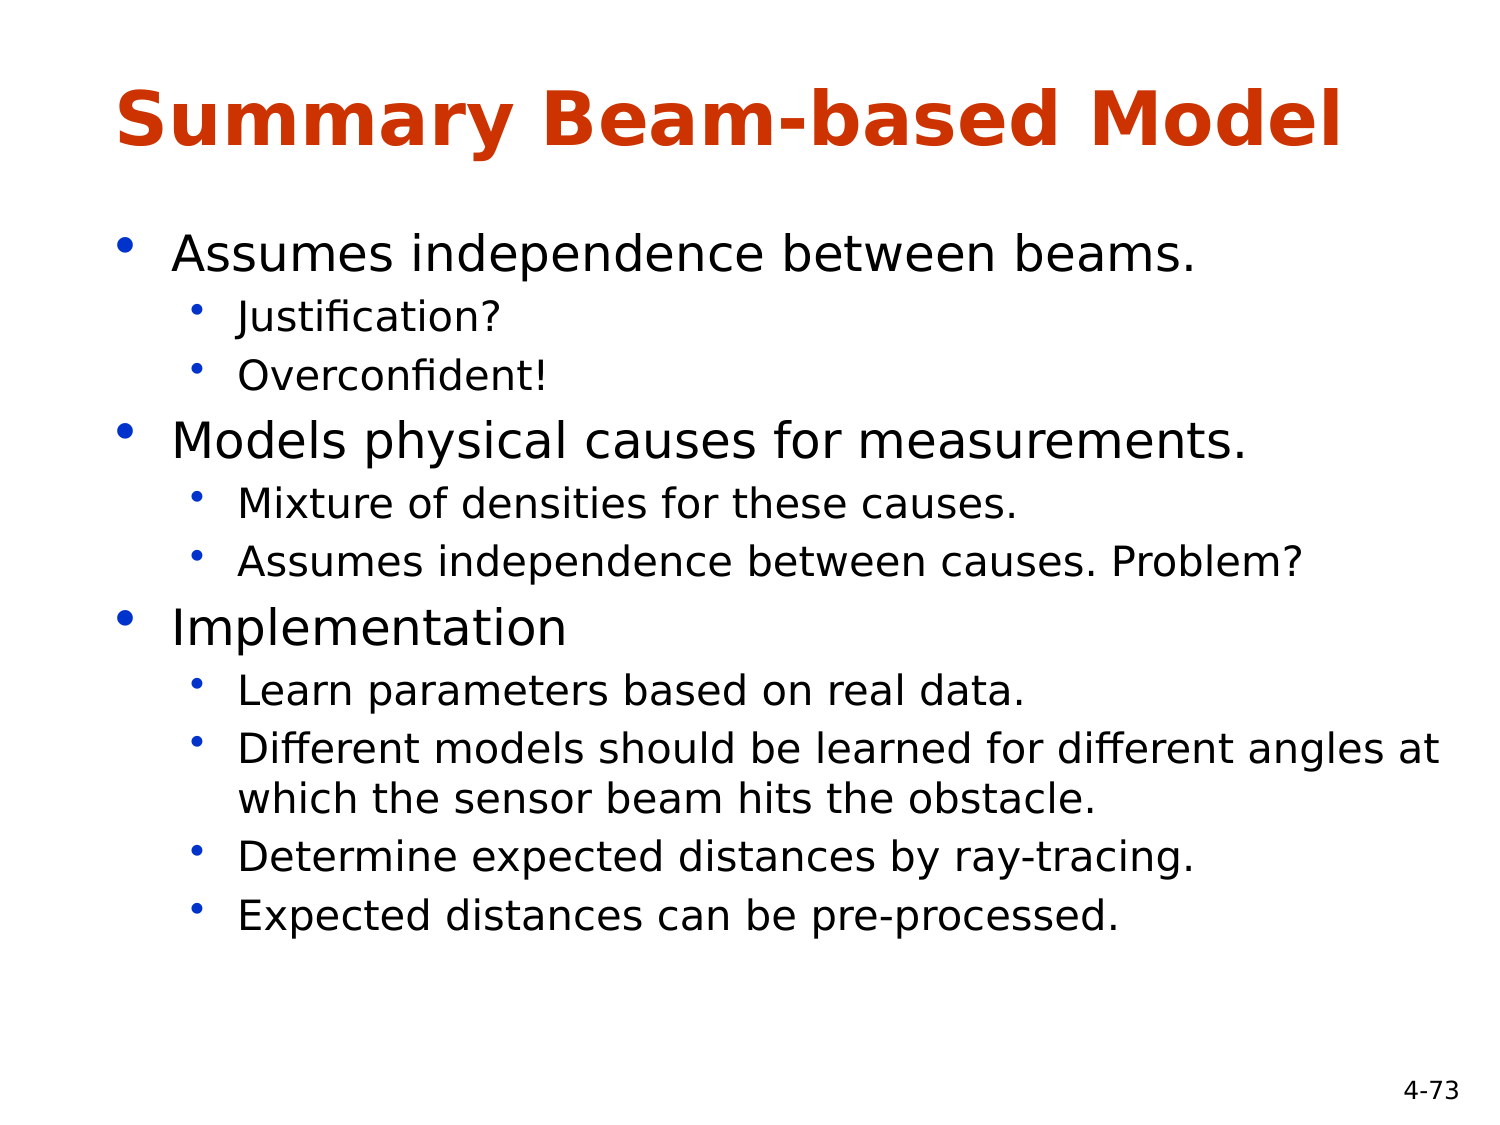

# Summary Beam-based Model
Assumes independence between beams.
Justification?
Overconfident!
Models physical causes for measurements.
Mixture of densities for these causes.
Assumes independence between causes. Problem?
Implementation
Learn parameters based on real data.
Different models should be learned for different angles at which the sensor beam hits the obstacle.
Determine expected distances by ray-tracing.
Expected distances can be pre-processed.